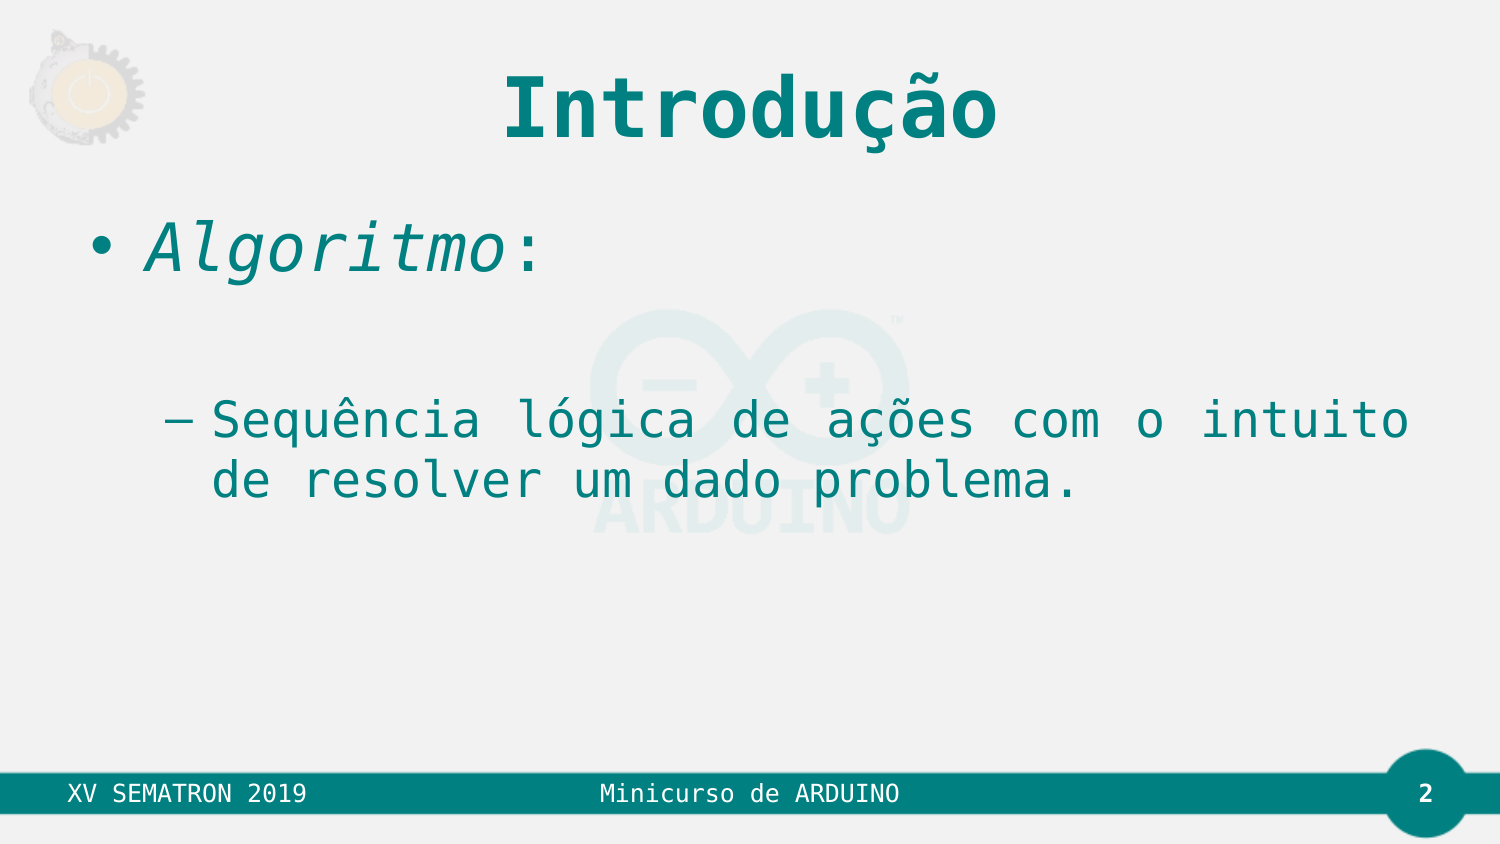

# Introdução
Algoritmo:

Sequência lógica de ações com o intuito de resolver um dado problema.
2